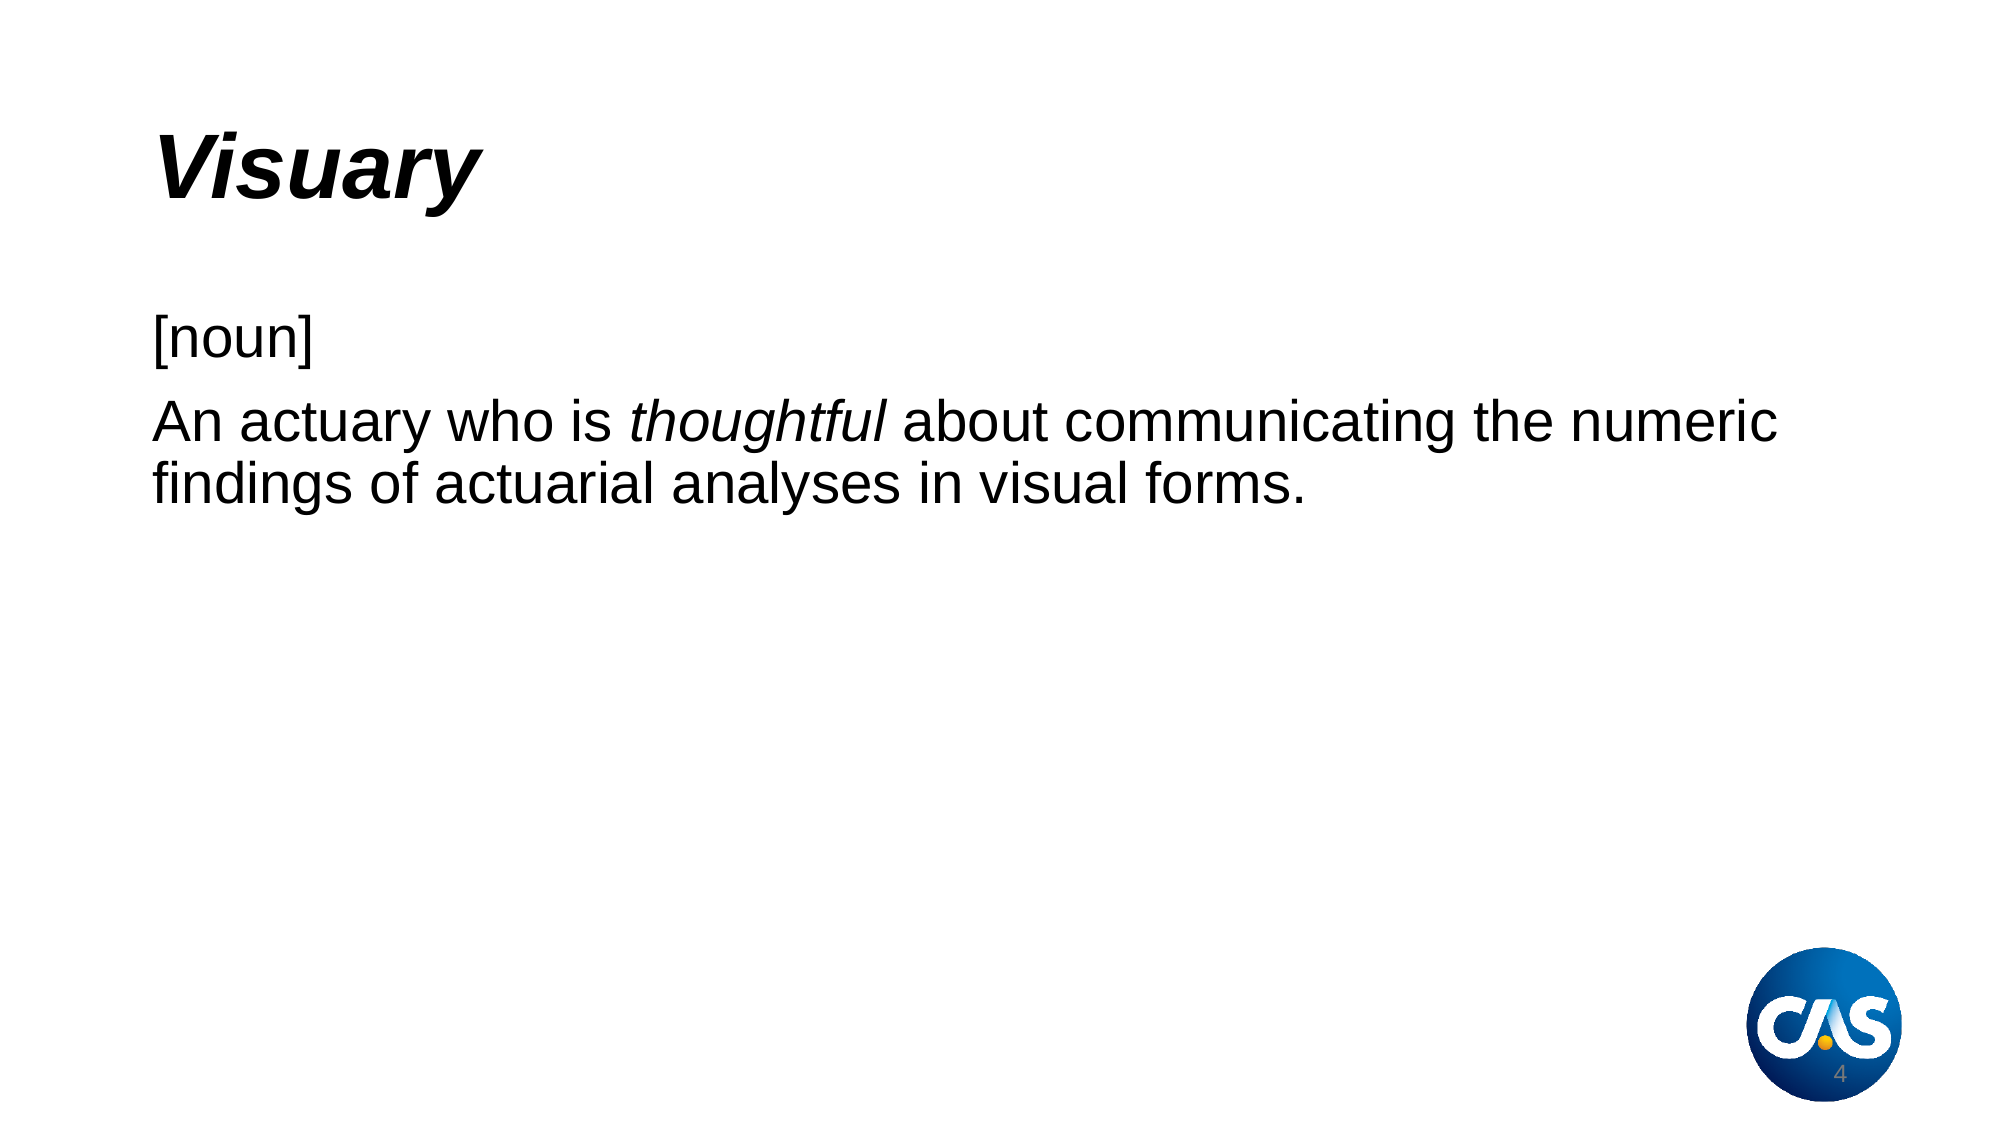

# Visuary
[noun]
An actuary who is thoughtful about communicating the numeric findings of actuarial analyses in visual forms.

4